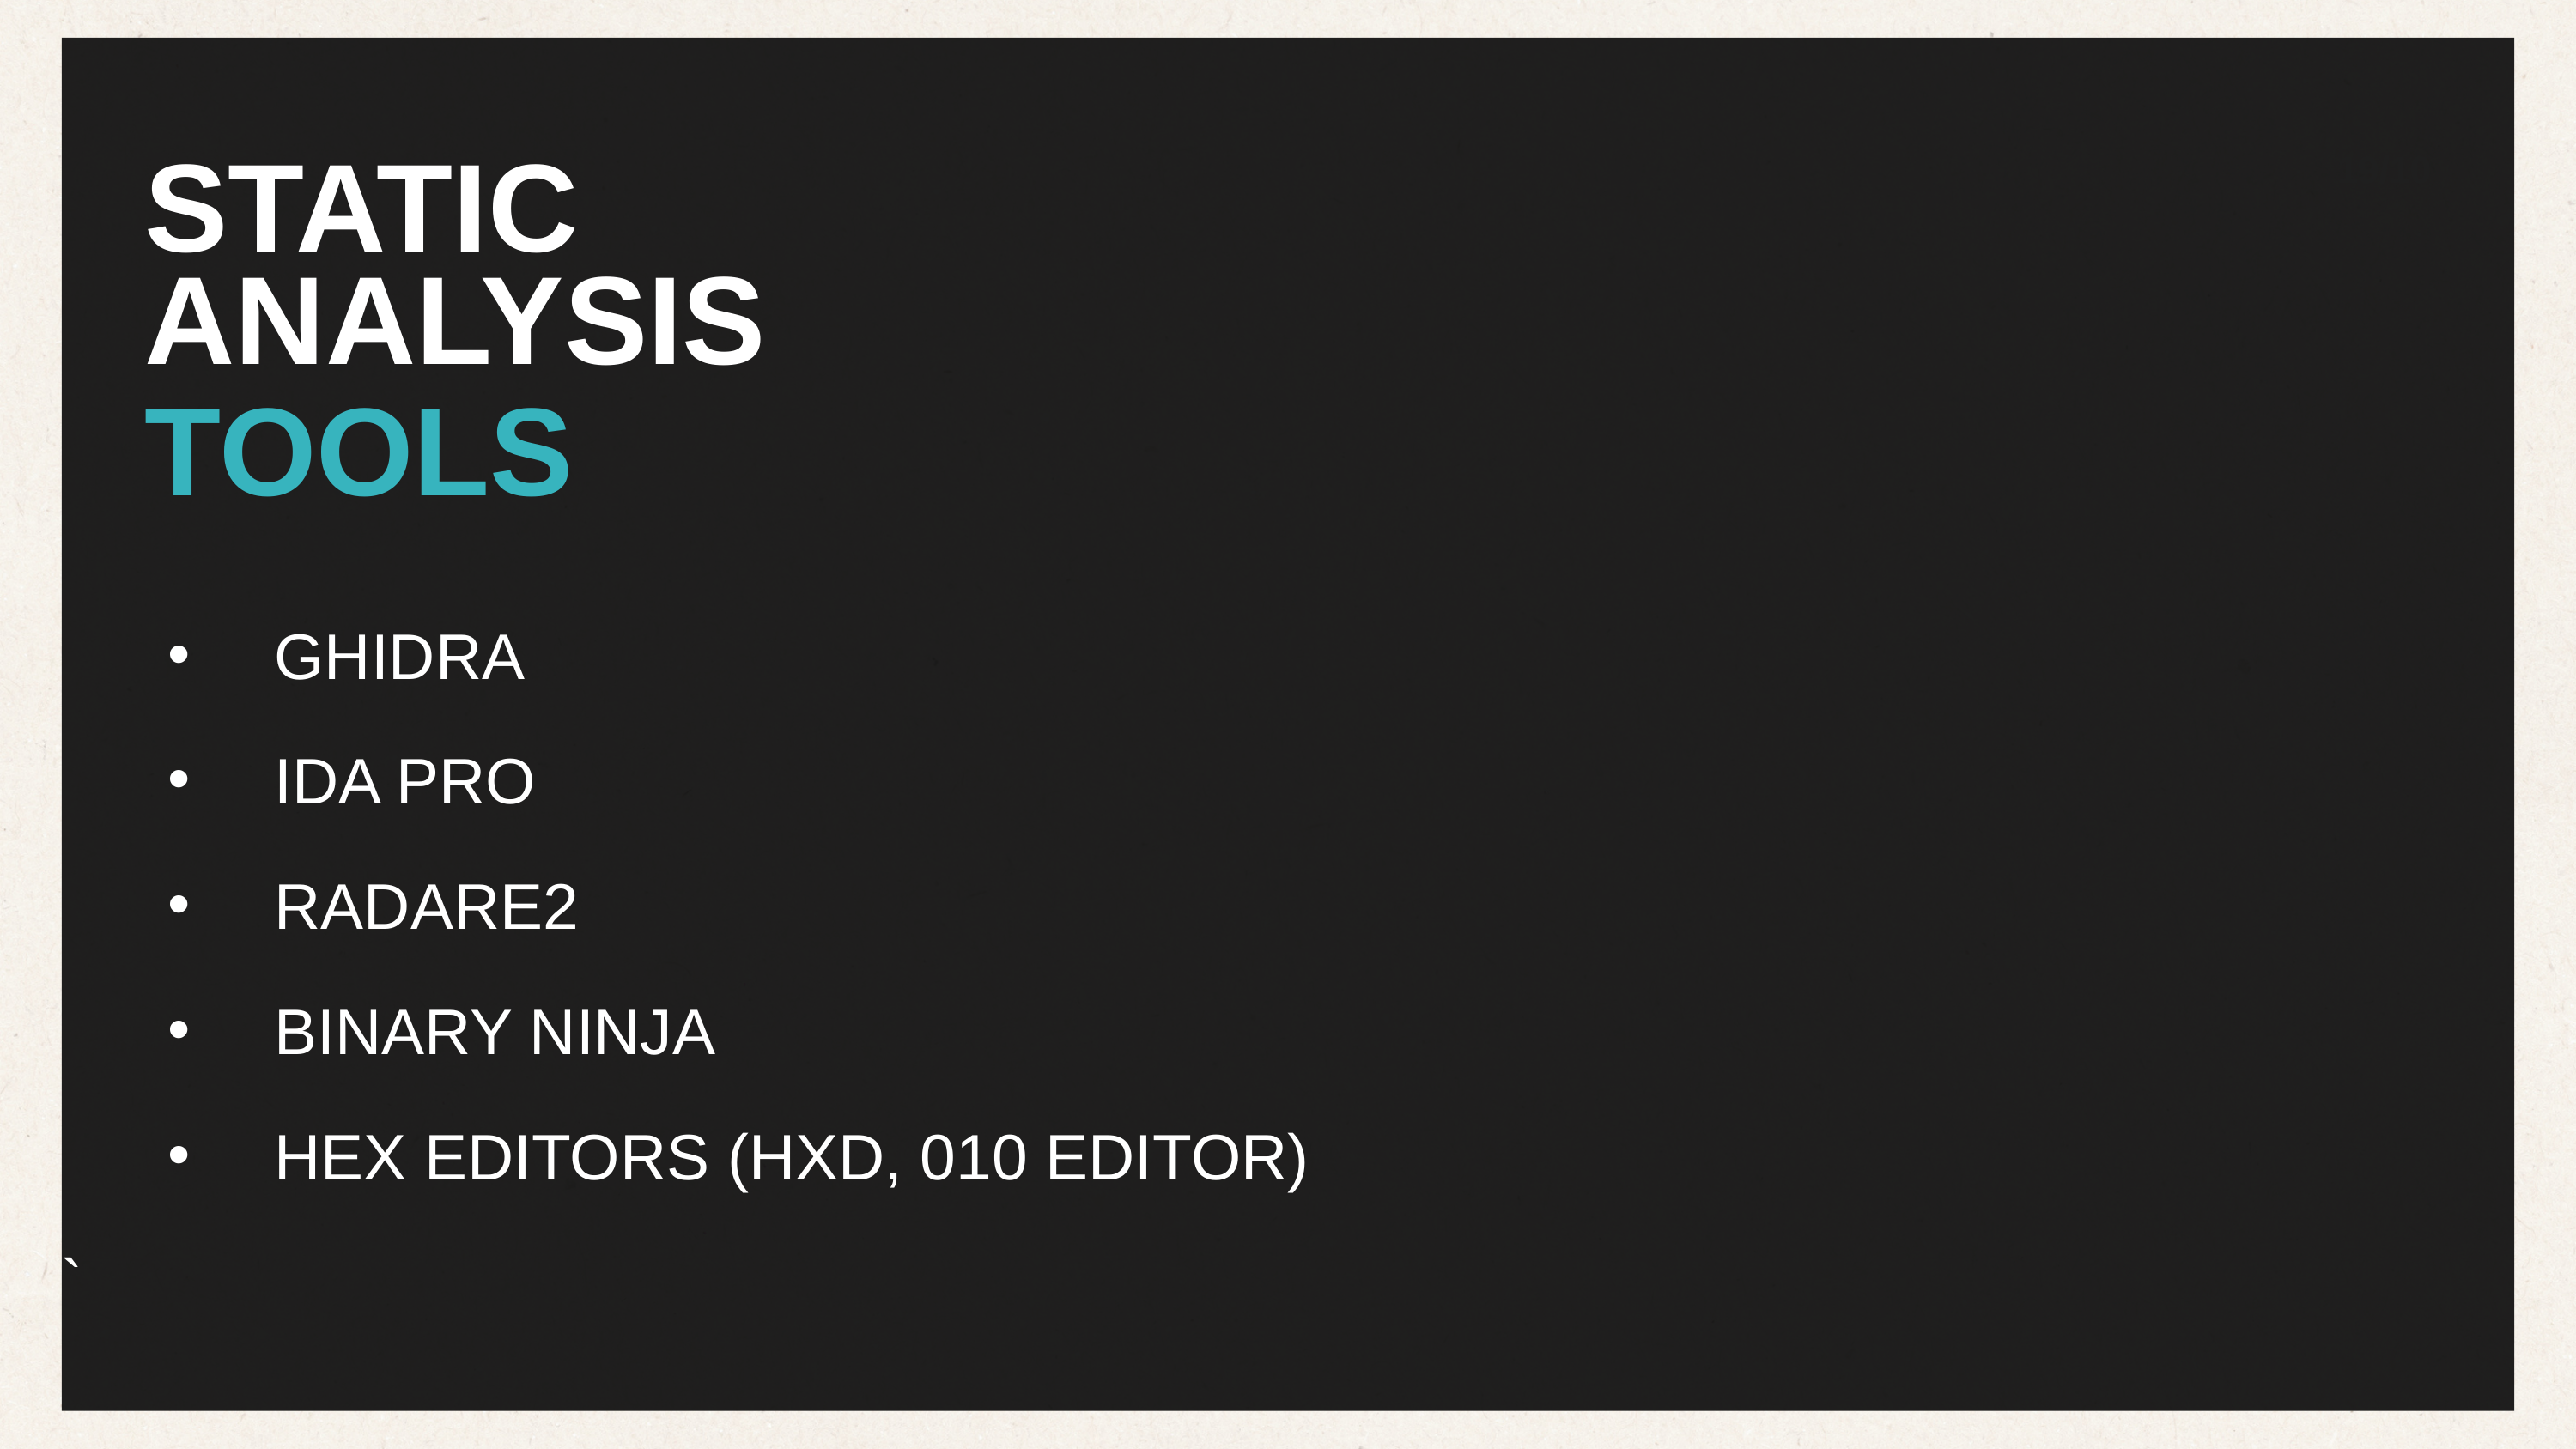

19/10
STATIC
ANALYSIS
TOOLS
GHIDRA
IDA PRO
RADARE2
BINARY NINJA
HEX EDITORS (HXD, 010 EDITOR)
`